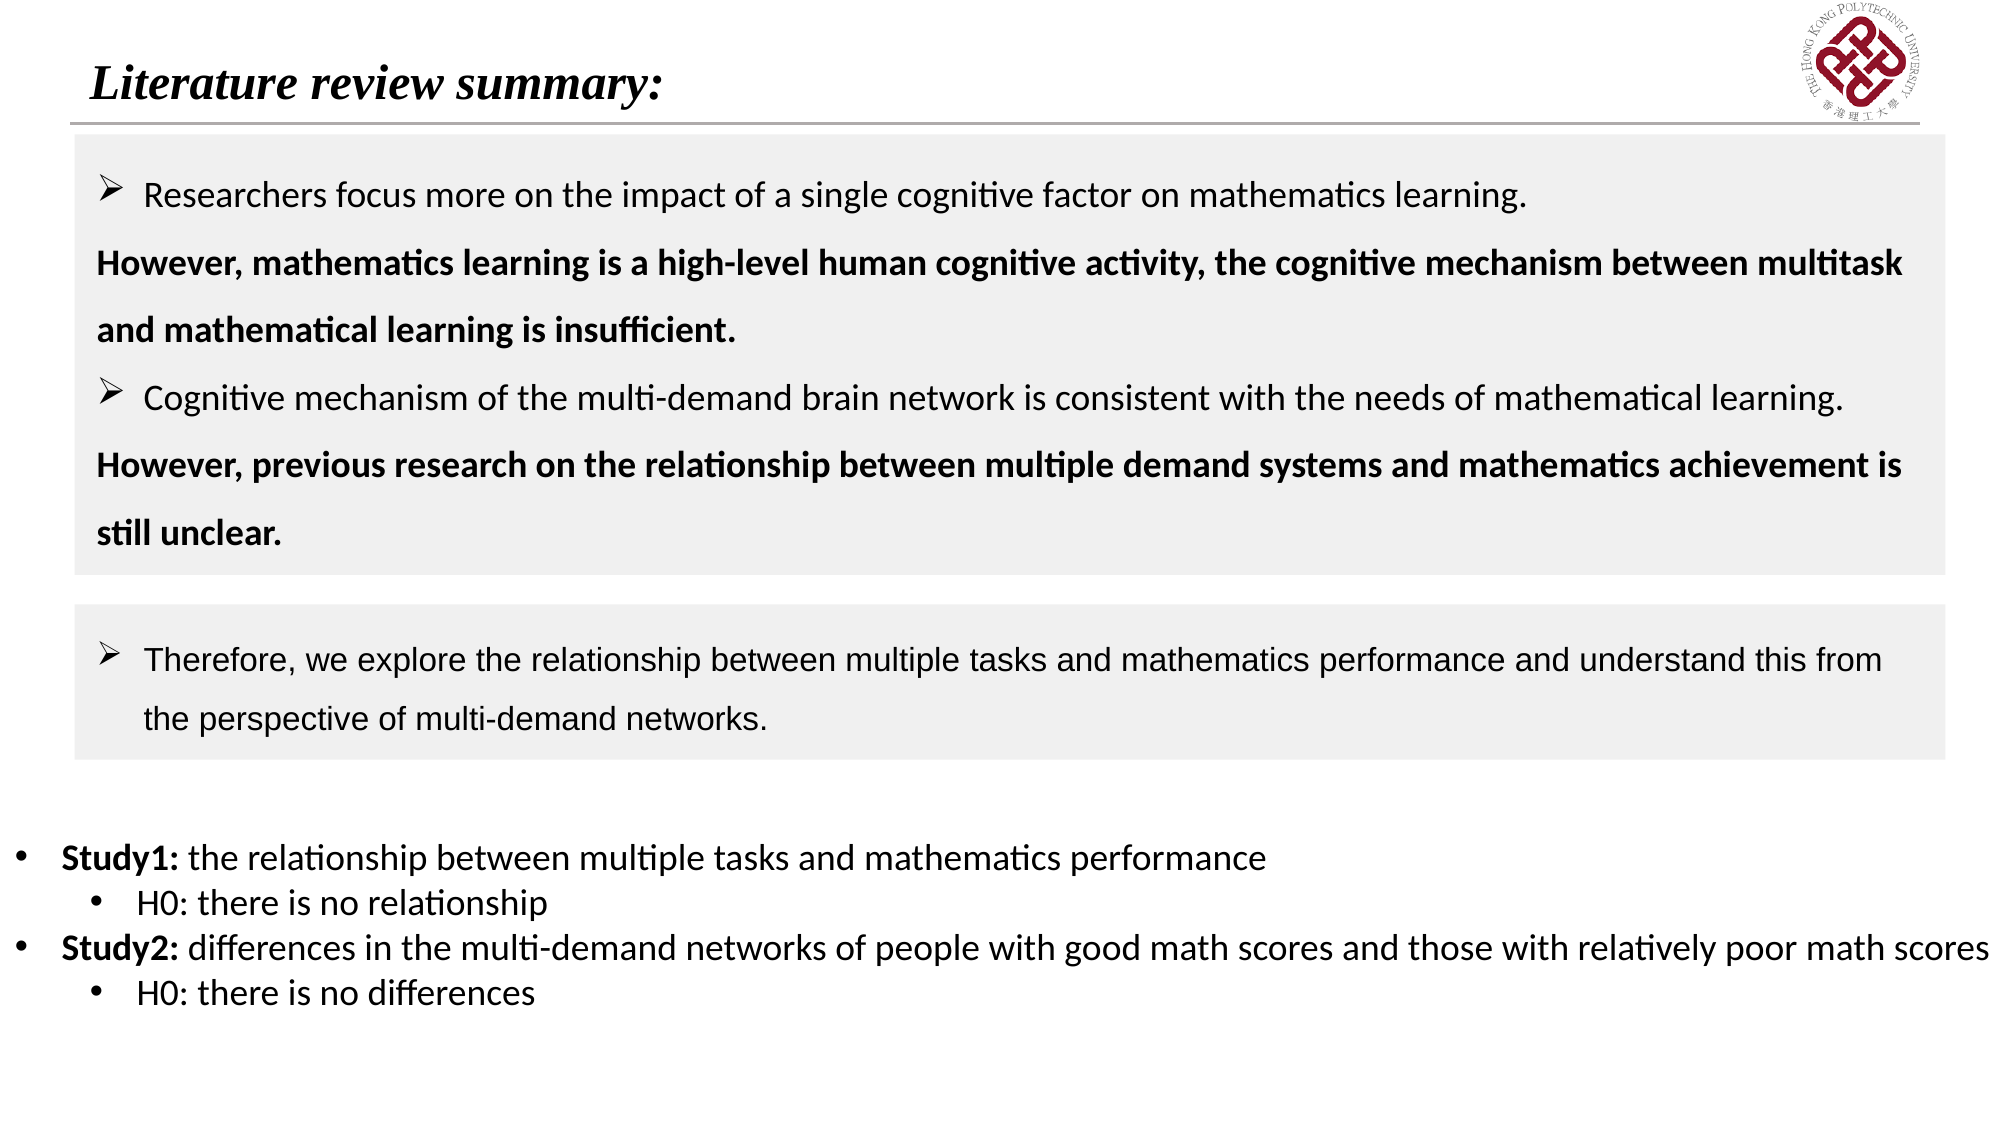

Literature review summary:
Researchers focus more on the impact of a single cognitive factor on mathematics learning.
However, mathematics learning is a high-level human cognitive activity, the cognitive mechanism between multitask and mathematical learning is insufficient.
Cognitive mechanism of the multi-demand brain network is consistent with the needs of mathematical learning.
However, previous research on the relationship between multiple demand systems and mathematics achievement is still unclear.
Therefore, we explore the relationship between multiple tasks and mathematics performance and understand this from the perspective of multi-demand networks.

Study1: the relationship between multiple tasks and mathematics performance
H0: there is no relationship
Study2: differences in the multi-demand networks of people with good math scores and those with relatively poor math scores
H0: there is no differences
8